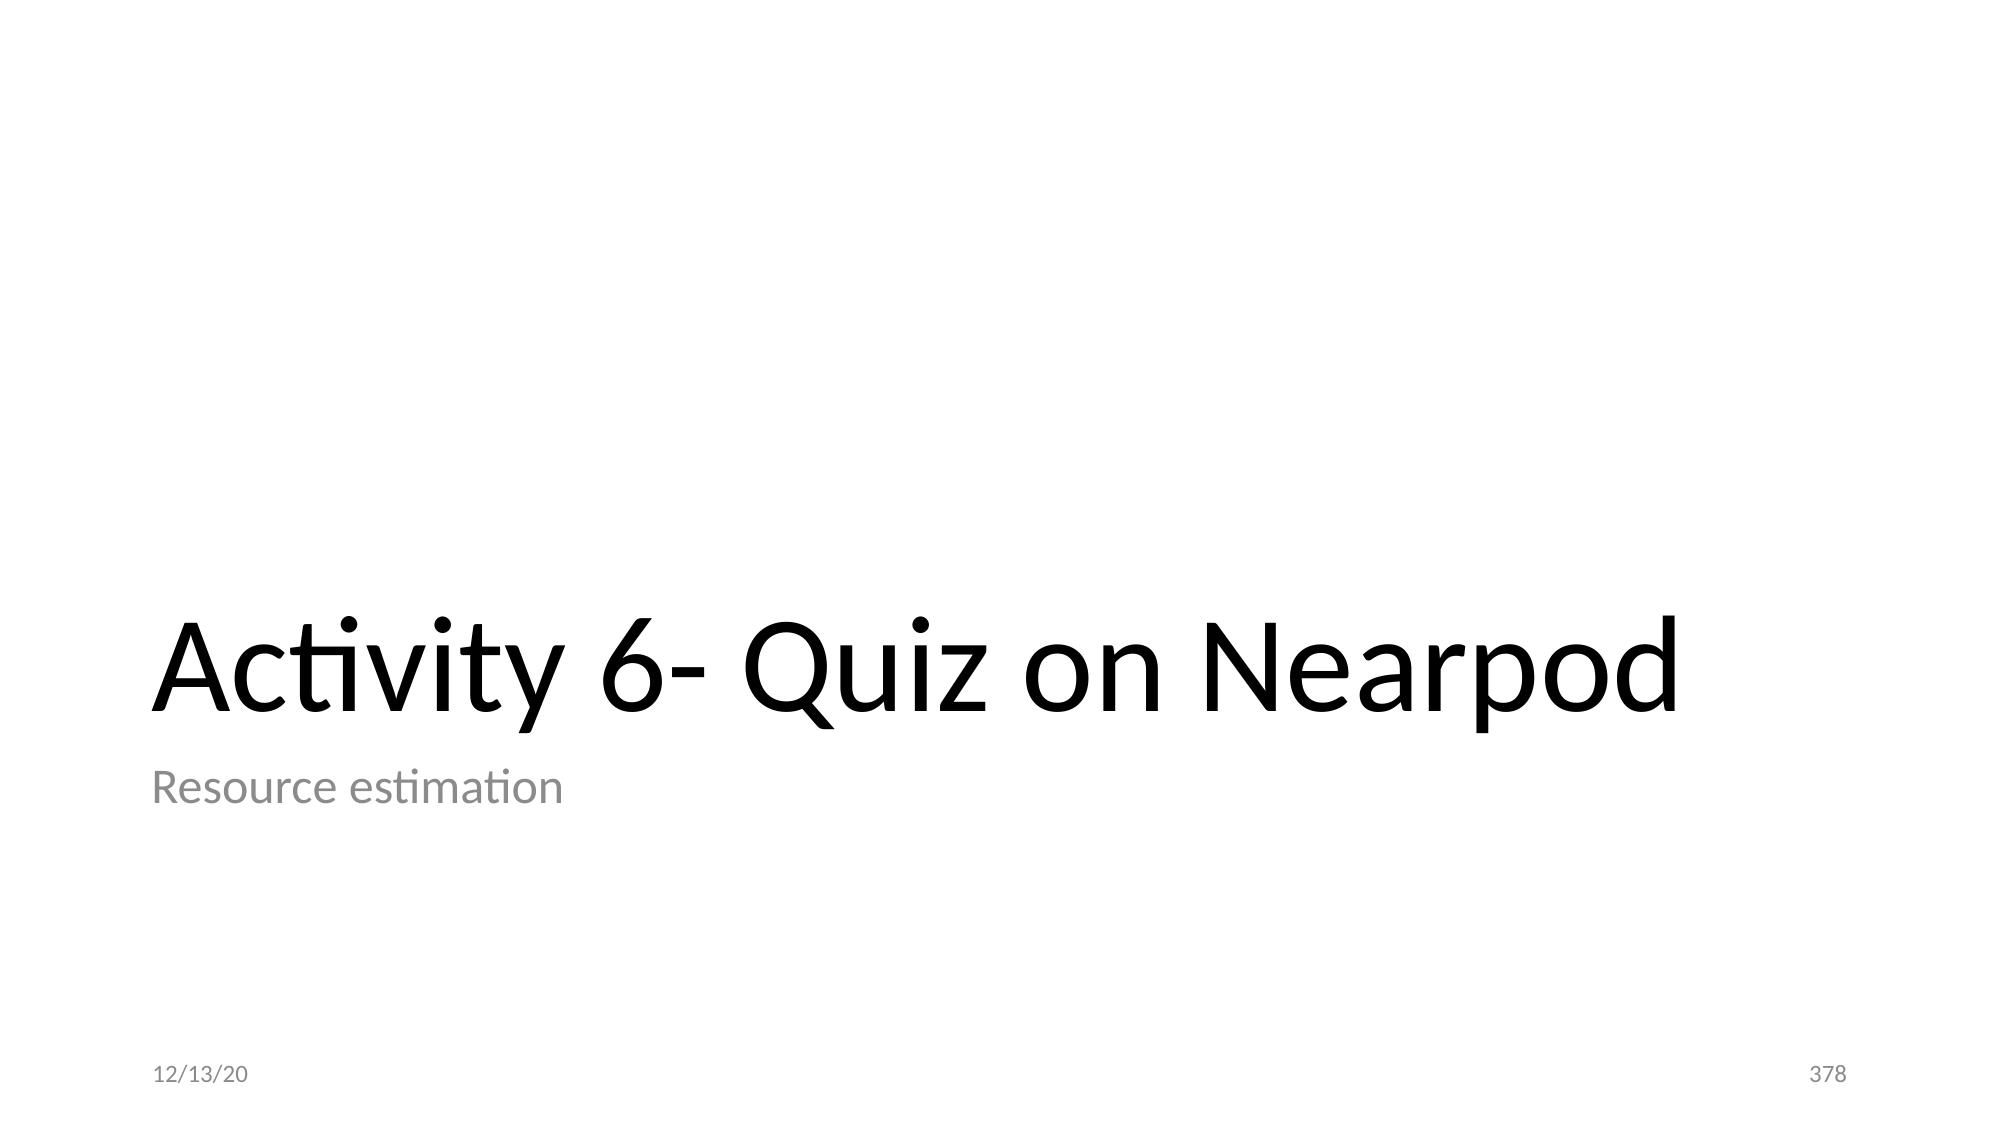

# Activity 6- Quiz on Nearpod
Resource estimation
12/13/20
378